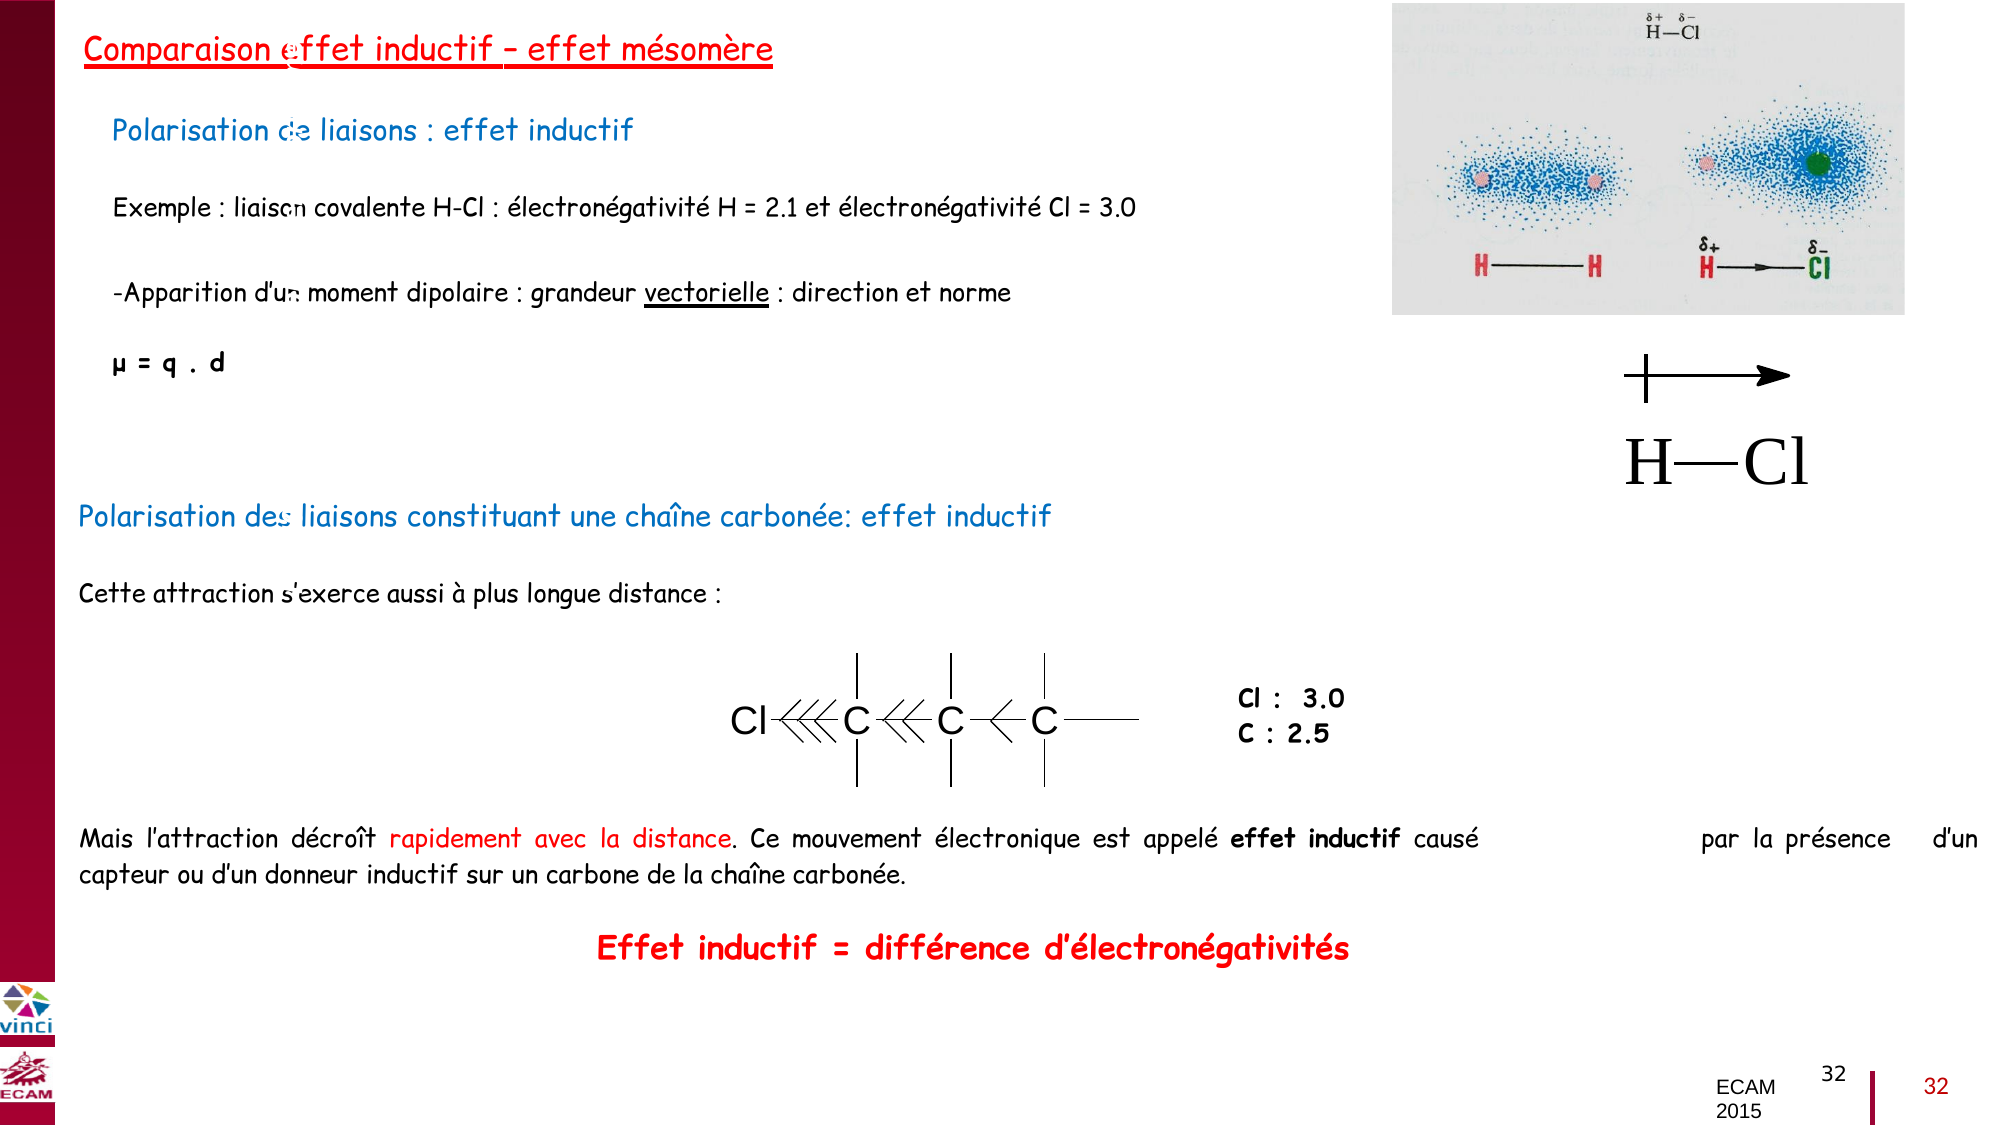

Comparaison effet inductif – effet mésomère

Polarisation de liaisons : effet inductif
Exemple : liaison covalente H-Cl : électronégativité H = 2.1 et électronégativité Cl = 3.0
-Apparition d’un moment dipolaire : grandeur vectorielle : direction et norme
B2040-Chimie du vivant et environnement
μ = q . d

H
Cl

Polarisation des liaisons constituant une chaîne carbonée: effet inductif
Cette attraction s’exerce aussi à plus longue distance :

Cl :
3.0

Cl
C
C
C

C : 2.5

Mais l’attraction décroît rapidement avec la distance. Ce mouvement électronique est appelé effet inductif causé
capteur ou d’un donneur inductif sur un carbone de la chaîne carbonée.
par la présence
d’un
Effet inductif = différence d’électronégativités

32

32
ECAM 2015